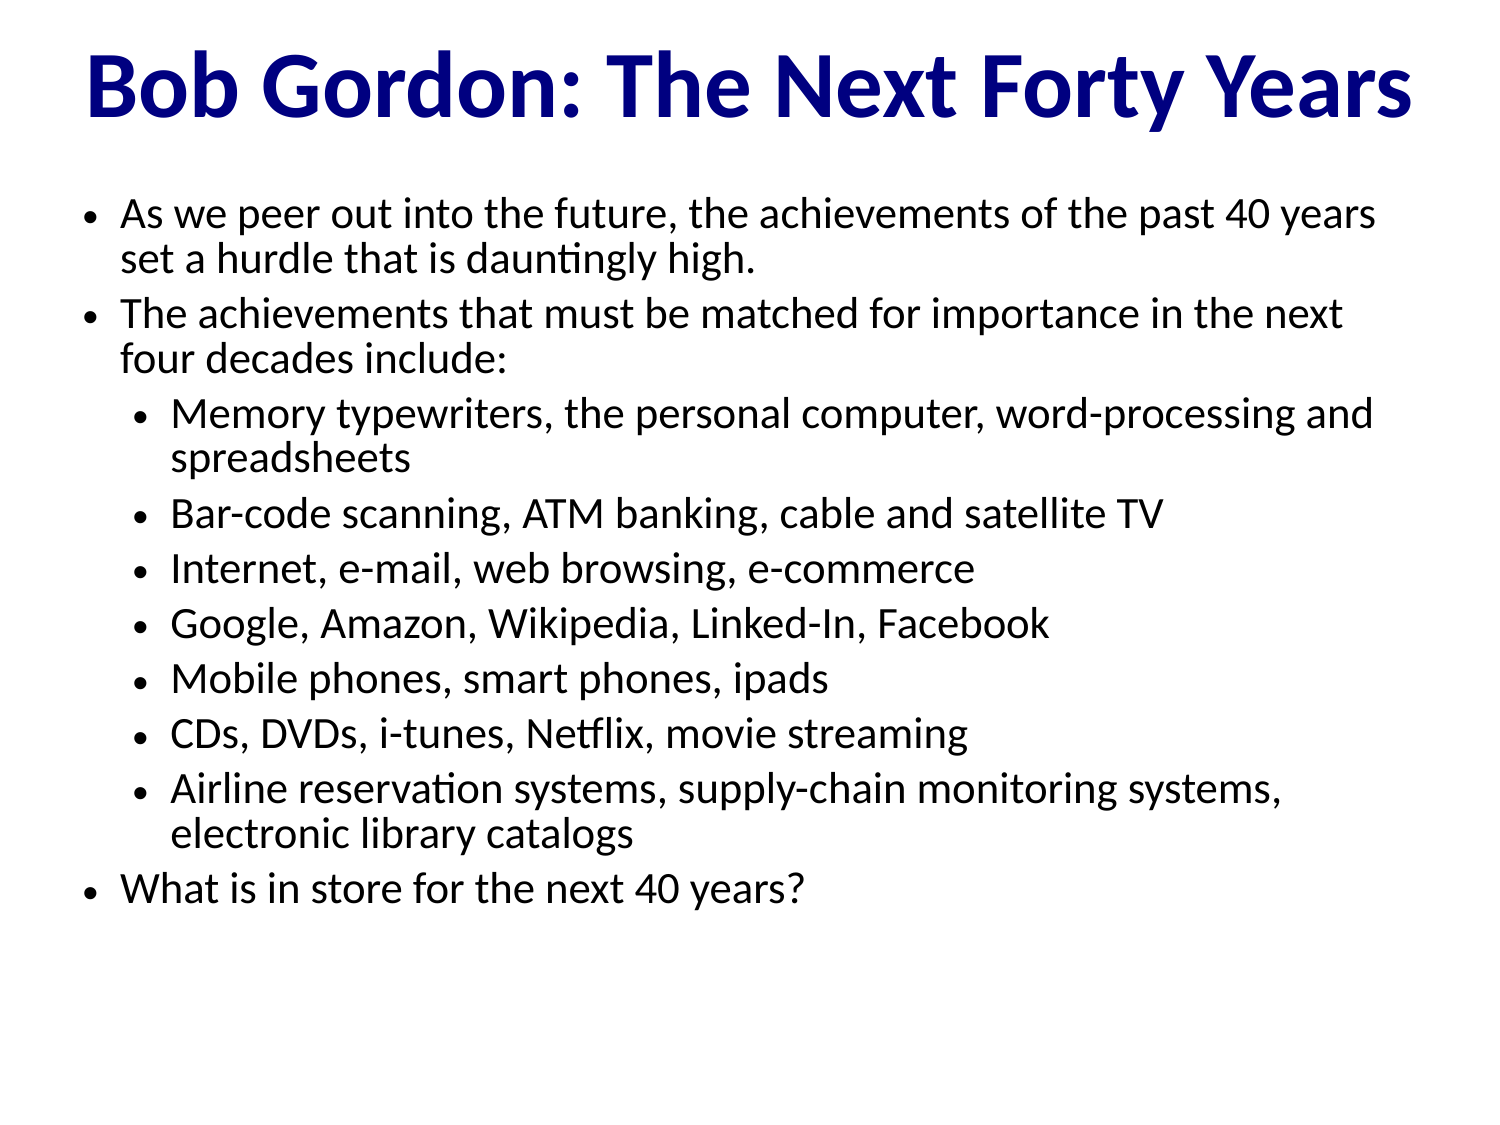

Bob Gordon: The Next Forty Years
As we peer out into the future, the achievements of the past 40 years set a hurdle that is dauntingly high.
The achievements that must be matched for importance in the next four decades include:
Memory typewriters, the personal computer, word-processing and spreadsheets
Bar-code scanning, ATM banking, cable and satellite TV
Internet, e-mail, web browsing, e-commerce
Google, Amazon, Wikipedia, Linked-In, Facebook
Mobile phones, smart phones, ipads
CDs, DVDs, i-tunes, Netflix, movie streaming
Airline reservation systems, supply-chain monitoring systems, electronic library catalogs
What is in store for the next 40 years?